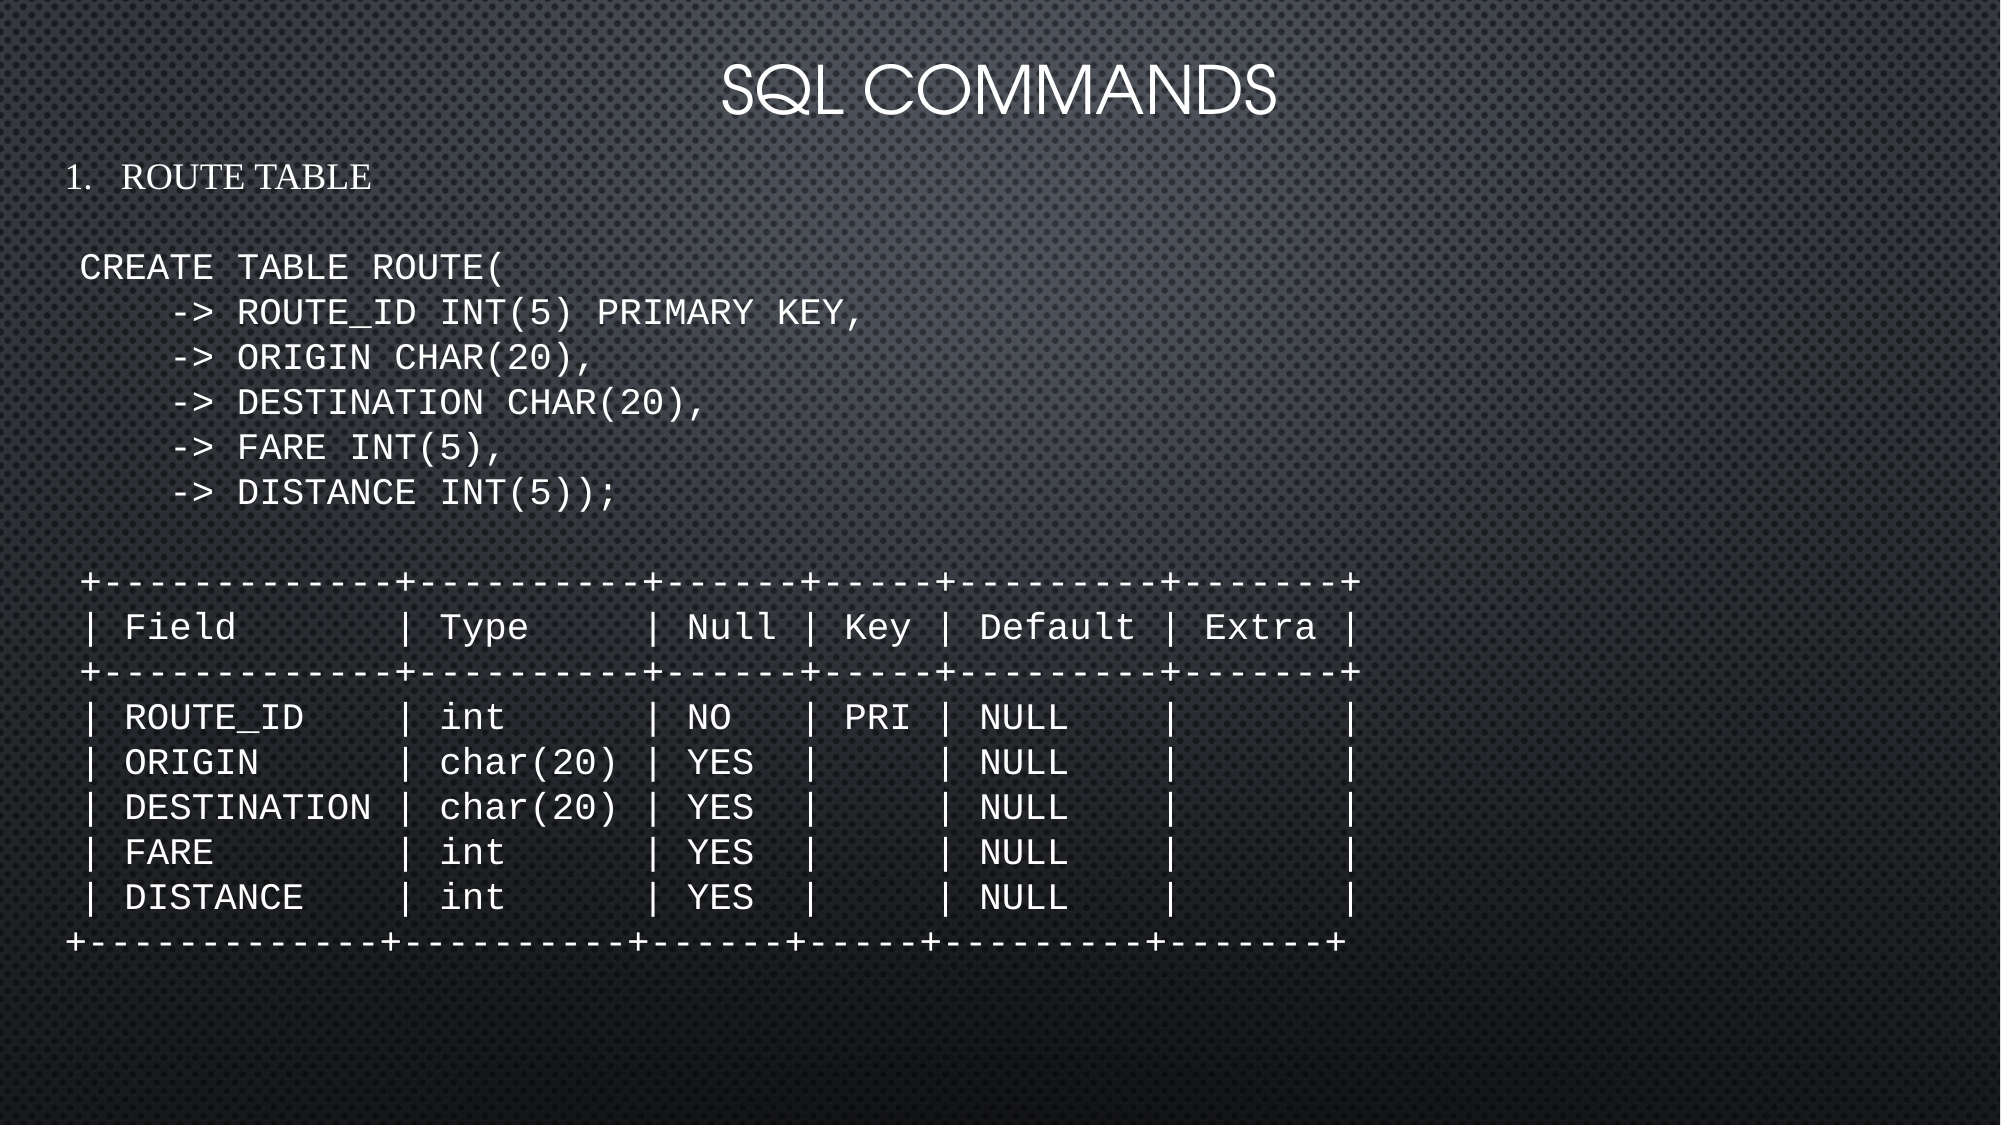

# Sql commands
ROUTE TABLE

CREATE TABLE ROUTE(
    -> ROUTE_ID INT(5) PRIMARY KEY,
    -> ORIGIN CHAR(20),
    -> DESTINATION CHAR(20),
    -> FARE INT(5),
    -> DISTANCE INT(5));

+-------------+----------+------+-----+---------+-------+
| Field       | Type     | Null | Key | Default | Extra |
+-------------+----------+------+-----+---------+-------+
| ROUTE_ID    | int      | NO   | PRI | NULL    |       |
| ORIGIN      | char(20) | YES  |     | NULL    |       |
| DESTINATION | char(20) | YES  |     | NULL    |       |
| FARE        | int      | YES  |     | NULL    |       |
| DISTANCE    | int      | YES  |     | NULL    |       |
+-------------+----------+------+-----+---------+-------+